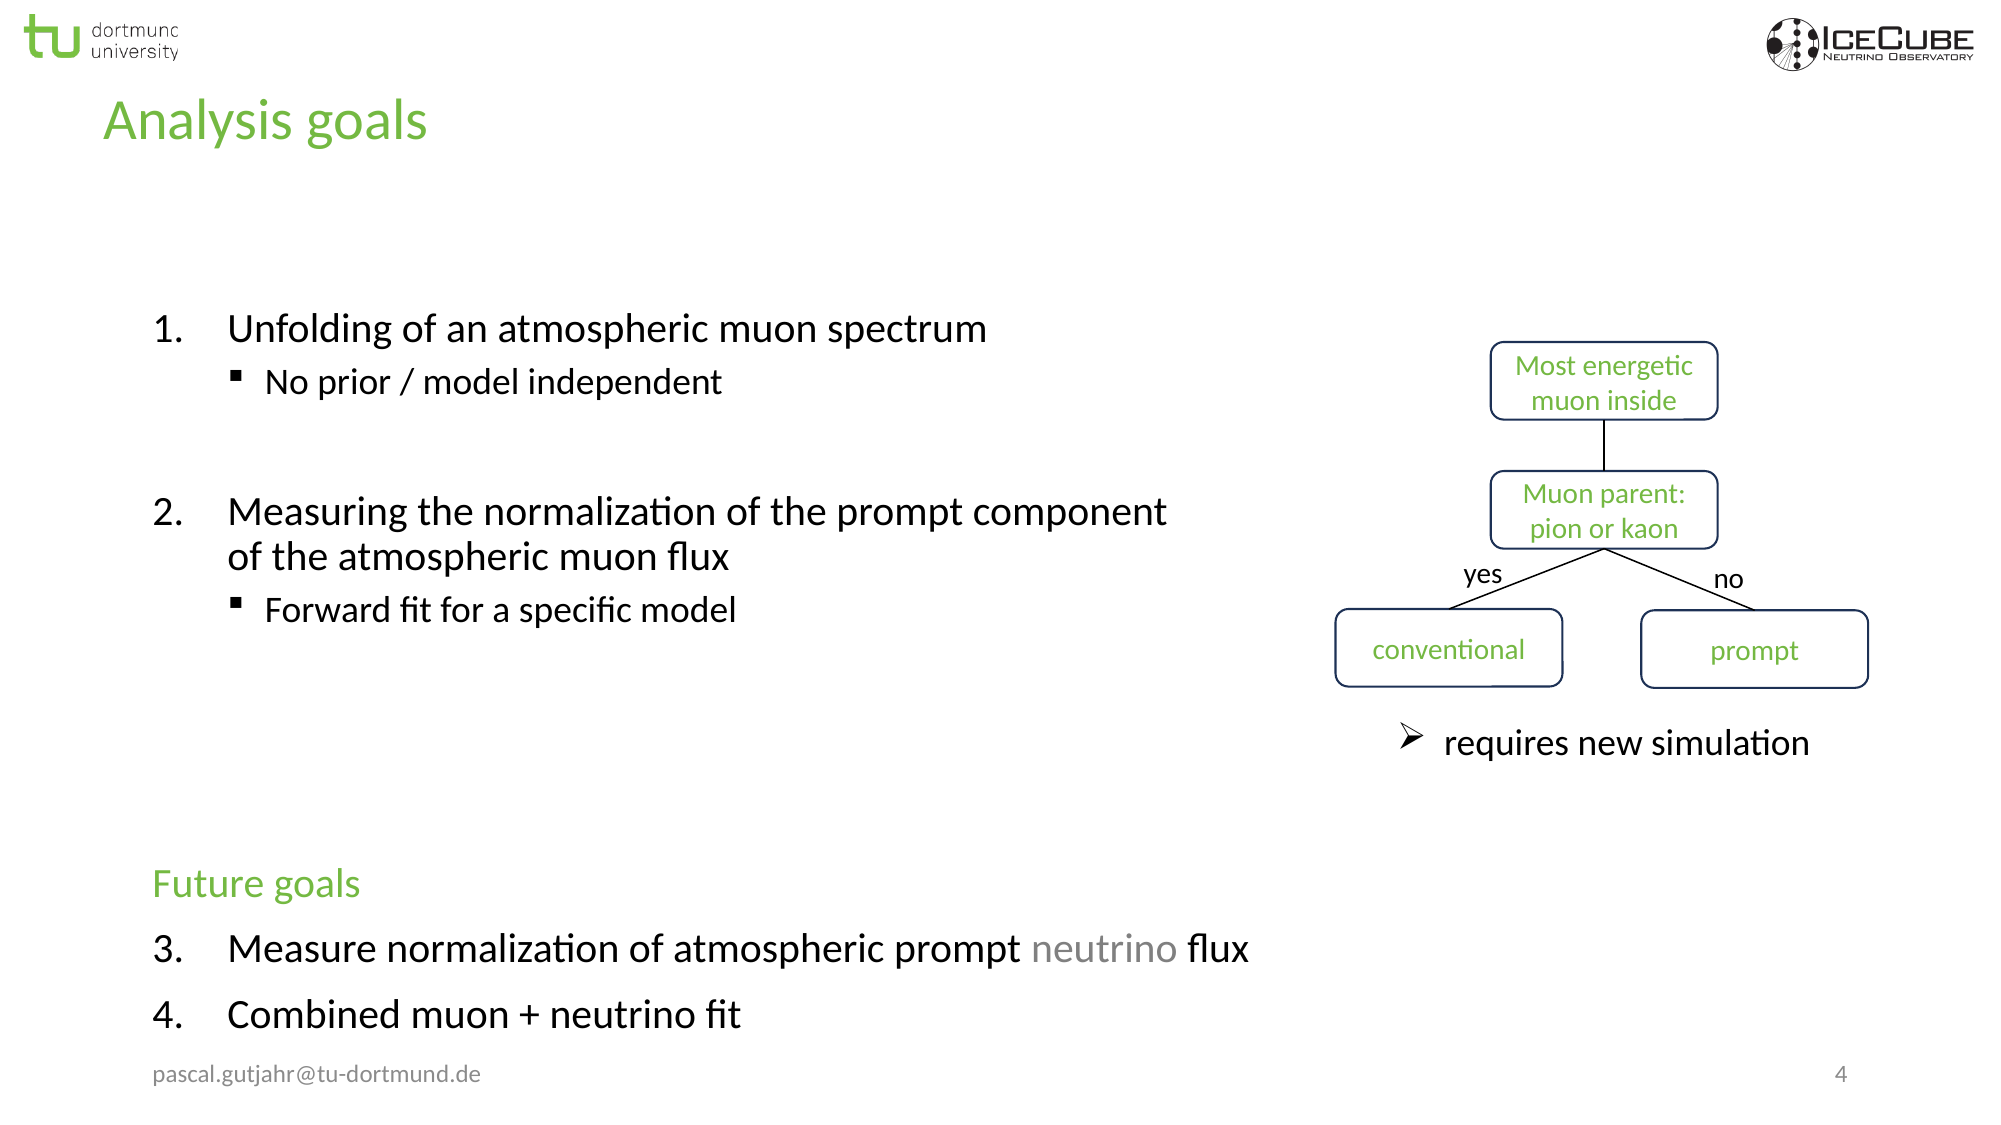

# Analysis goals
Unfolding of an atmospheric muon spectrum
No prior / model independent

Measuring the normalization of the prompt component
of the atmospheric muon flux
Forward fit for a specific model

Future goals
Measure normalization of atmospheric prompt neutrino flux
Combined muon + neutrino fit
Most energetic muon inside
Muon parent:
pion or kaon
yes
no
conventional
prompt
requires new simulation
pascal.gutjahr@tu-dortmund.de
4